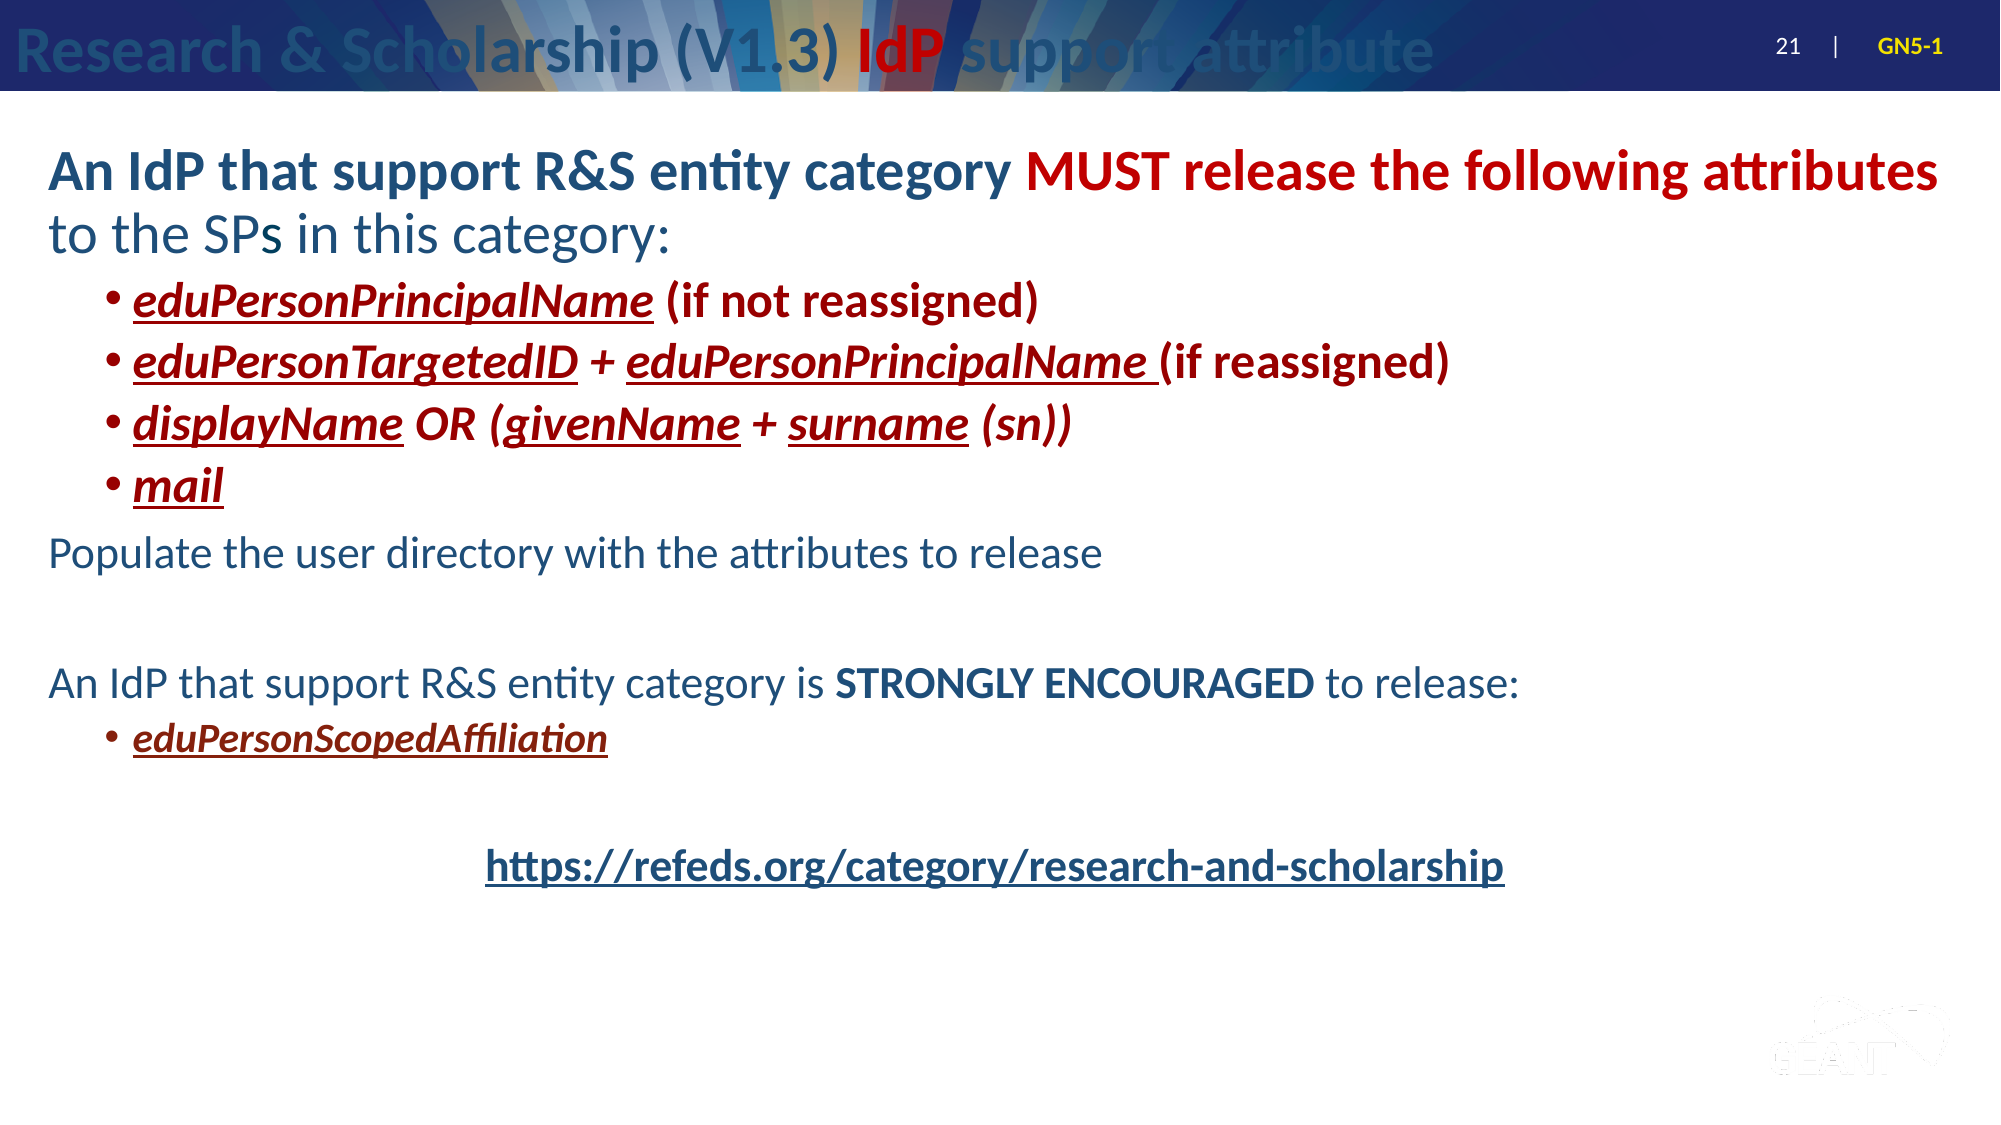

Research & Scholarship (V1.3) IdP support attribute
An IdP that support R&S entity category MUST release the following attributes to the SPs in this category:
eduPersonPrincipalName (if not reassigned)
eduPersonTargetedID + eduPersonPrincipalName (if reassigned)
displayName OR (givenName + surname (sn))
mail
Populate the user directory with the attributes to release

An IdP that support R&S entity category is STRONGLY ENCOURAGED to release:
eduPersonScopedAffiliation

https://refeds.org/category/research-and-scholarship